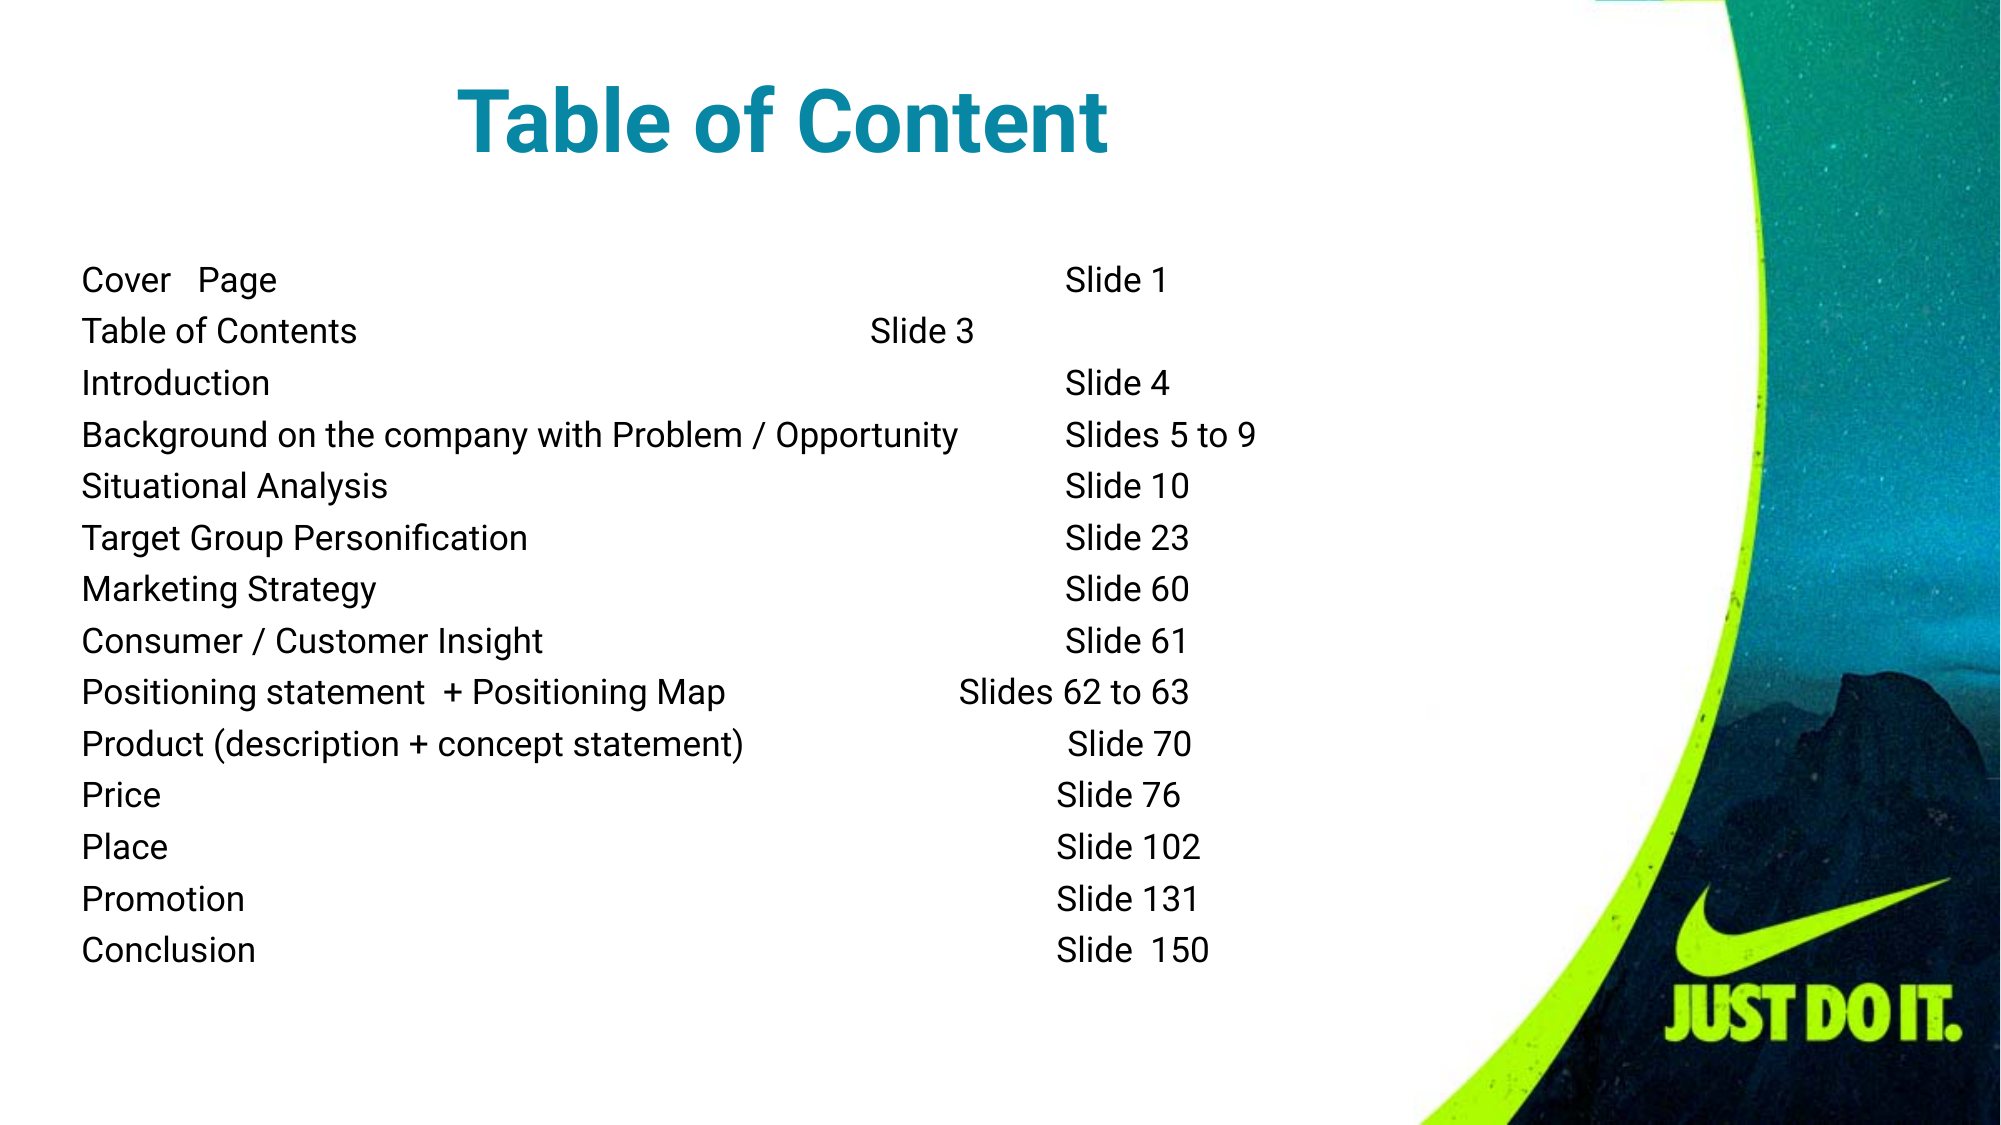

# Table of Content
Cover   Page                                                                                	 Slide 1
Table of Contents						 Slide 3
Introduction                                                                                  	 Slide 4
Background on the company with Problem / Opportunity 	 Slides 5 to 9
Situational Analysis                                                                     	 Slide 10
Target Group Personification                                                       	 Slide 23
Marketing Strategy                                                                      	 Slide 60
Consumer / Customer Insight                                                      	 Slide 61
Positioning statement  + Positioning Map                        	Slides 62 to 63
Product (description + concept statement)                                     Slide 70
Price                                                                                             	Slide 76
Place                                                                                            	Slide 102
Promotion                                                                                    	Slide 131
Conclusion                                                                                  	Slide  150